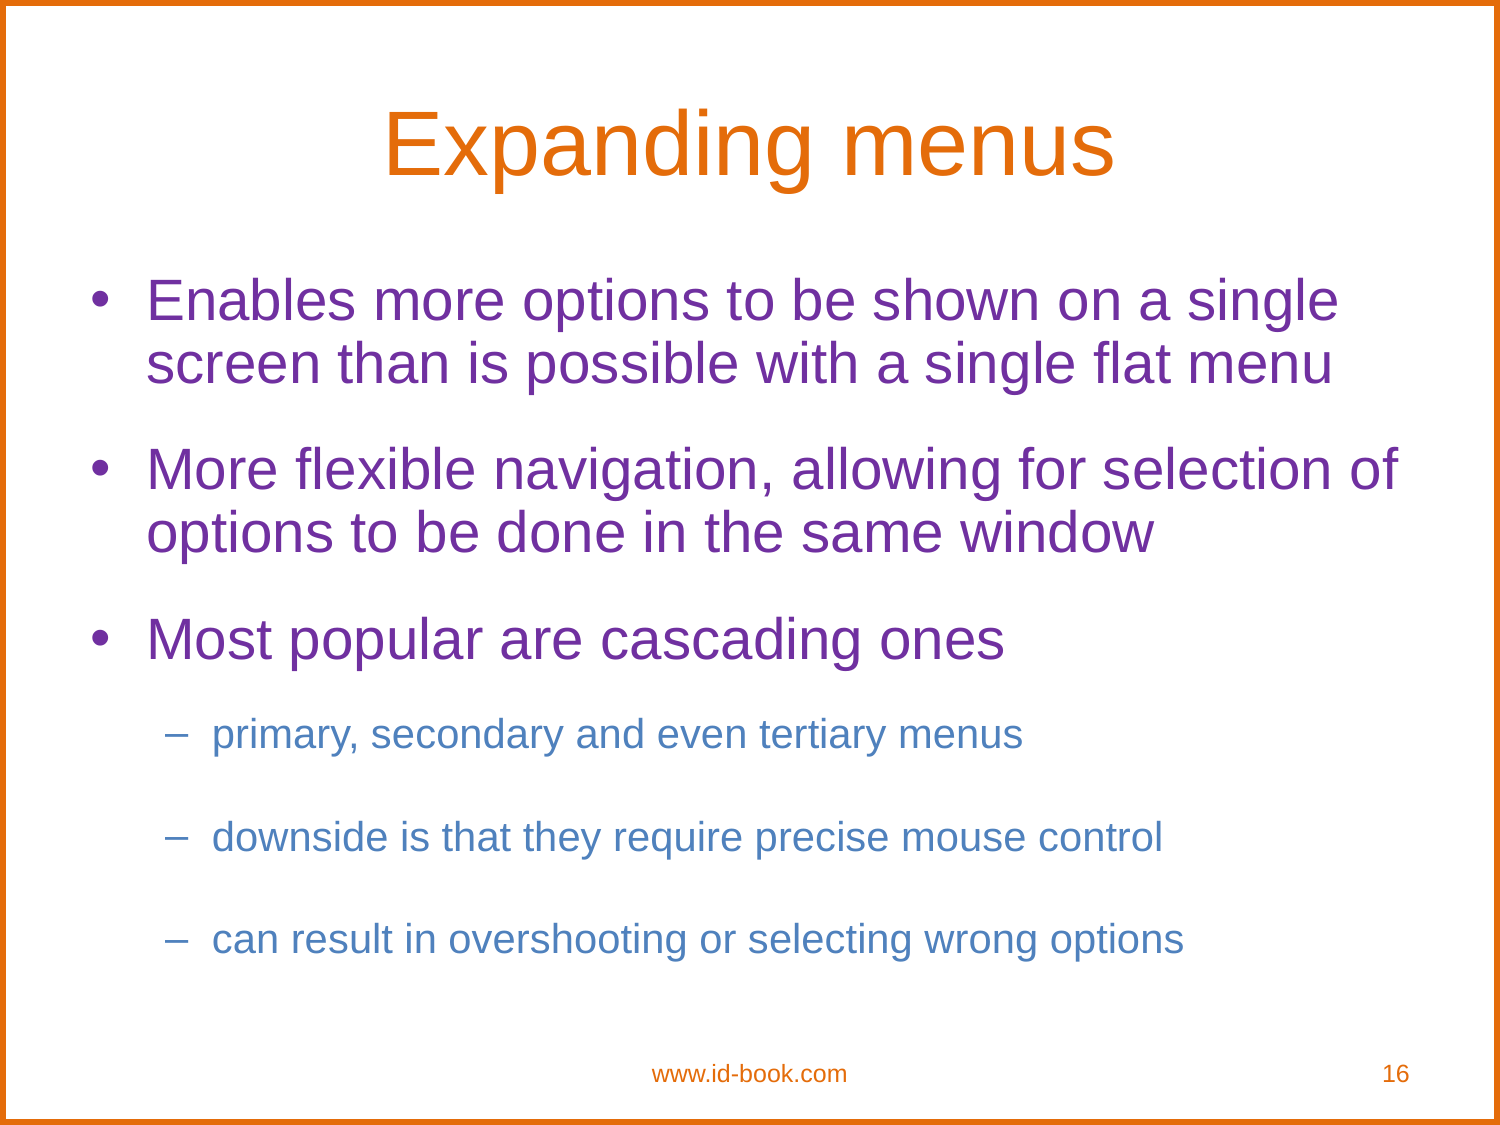

Expanding menus
Enables more options to be shown on a single screen than is possible with a single flat menu

More flexible navigation, allowing for selection of options to be done in the same window

Most popular are cascading ones

primary, secondary and even tertiary menus

downside is that they require precise mouse control

can result in overshooting or selecting wrong options
www.id-book.com
16